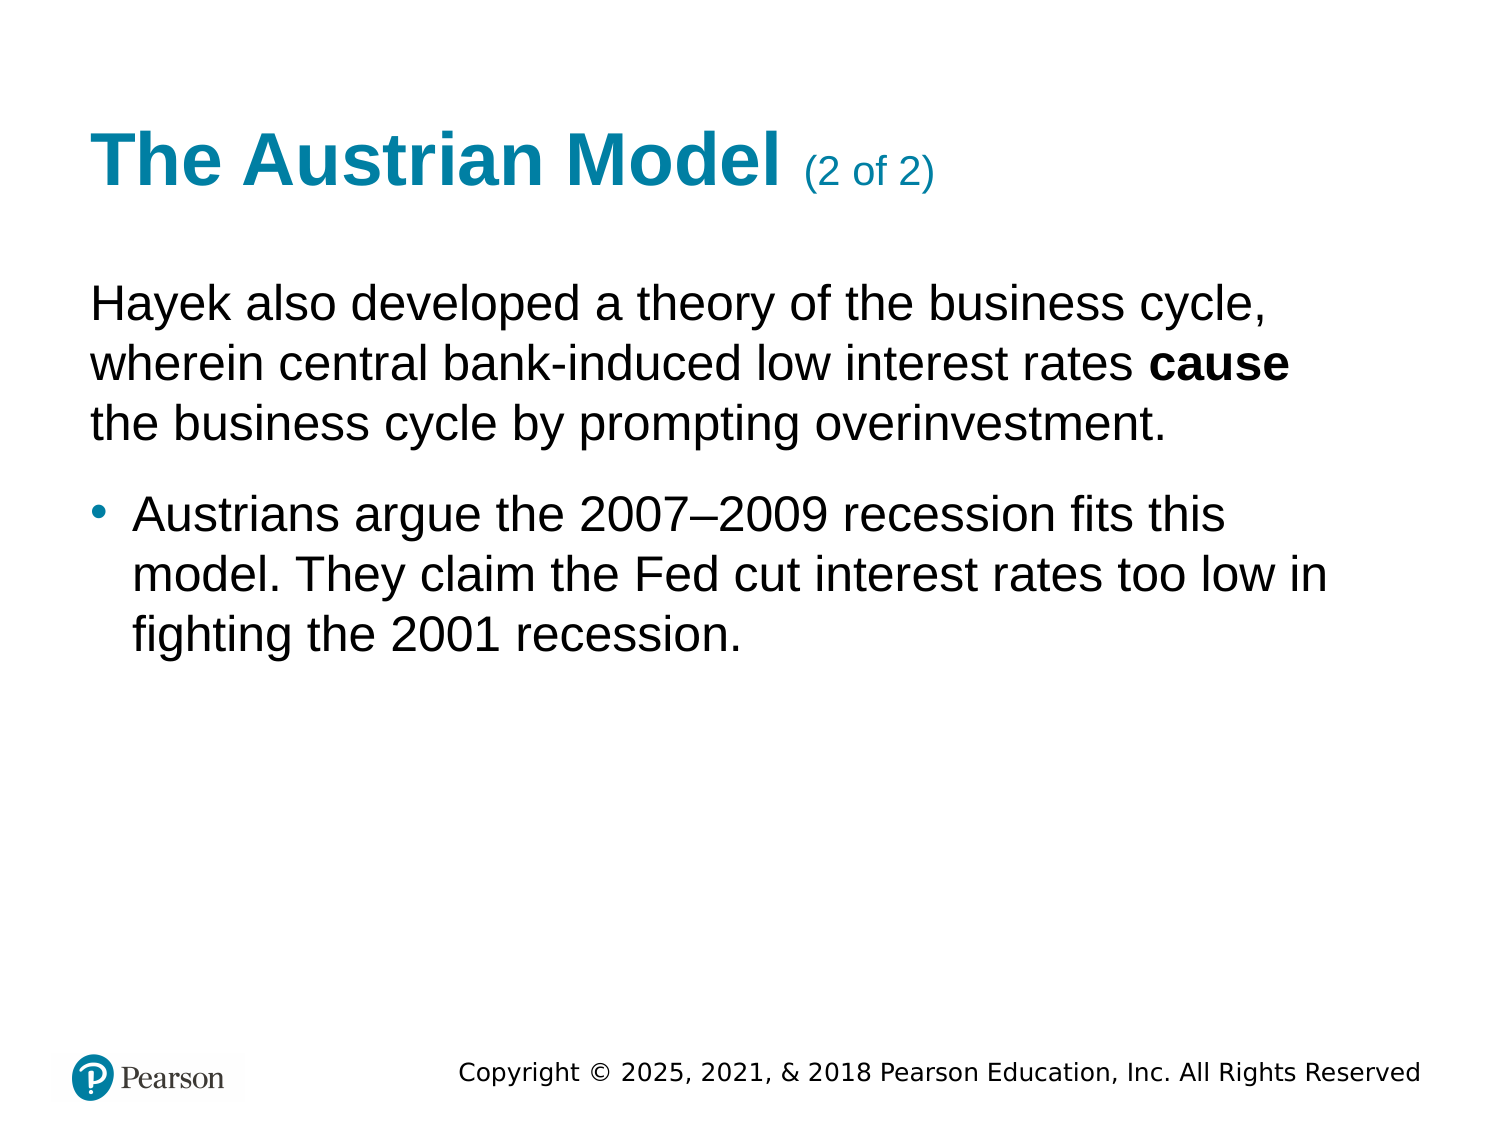

# The Austrian Model (2 of 2)
Hayek also developed a theory of the business cycle, wherein central bank-induced low interest rates cause the business cycle by prompting overinvestment.
Austrians argue the 2007–2009 recession fits this model. They claim the Fed cut interest rates too low in fighting the 2001 recession.